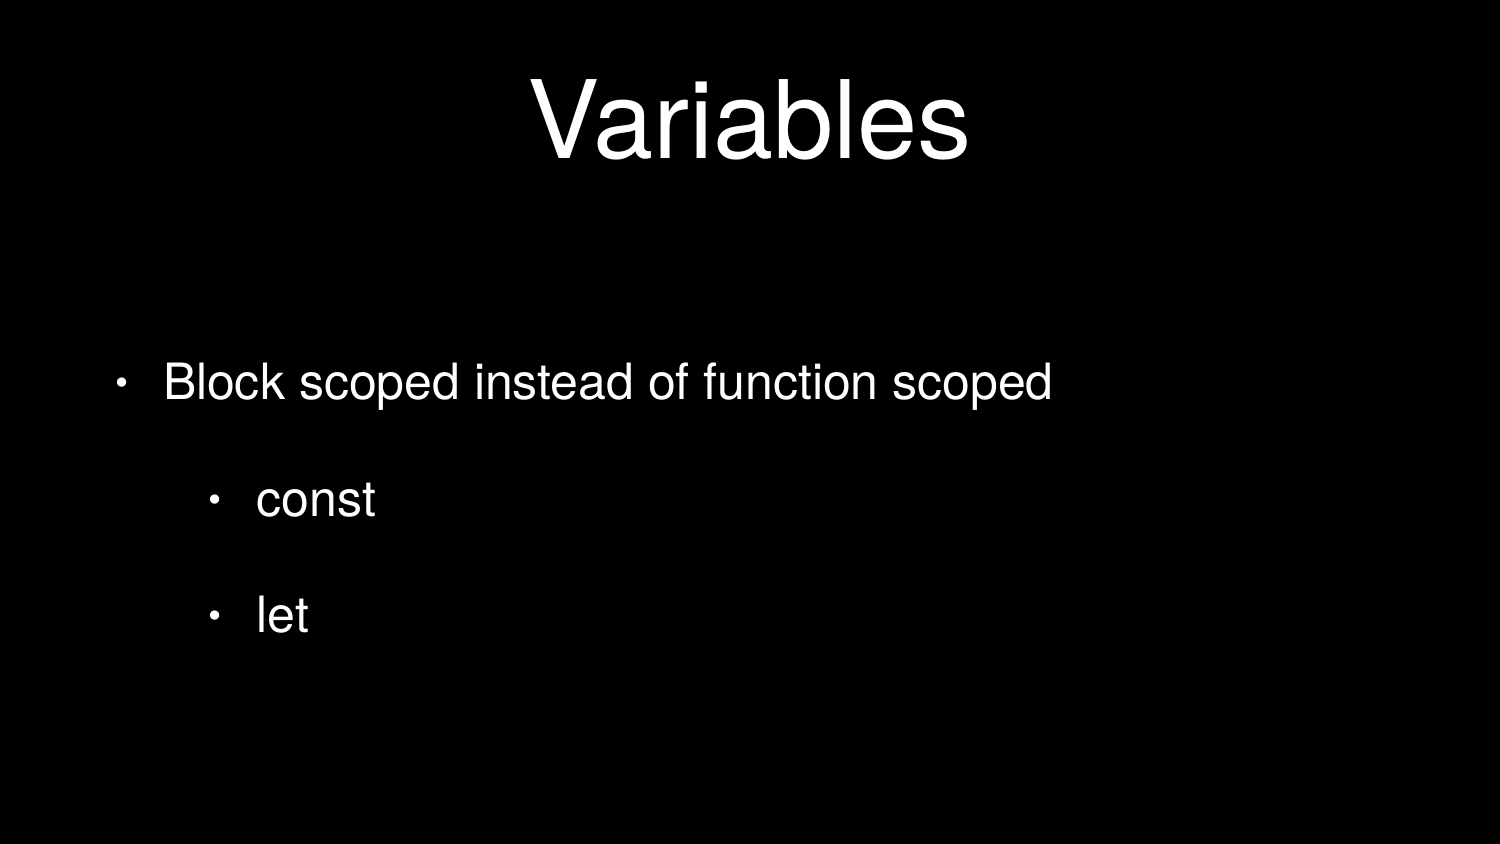

# Variables
Block scoped instead of function scoped
const
let